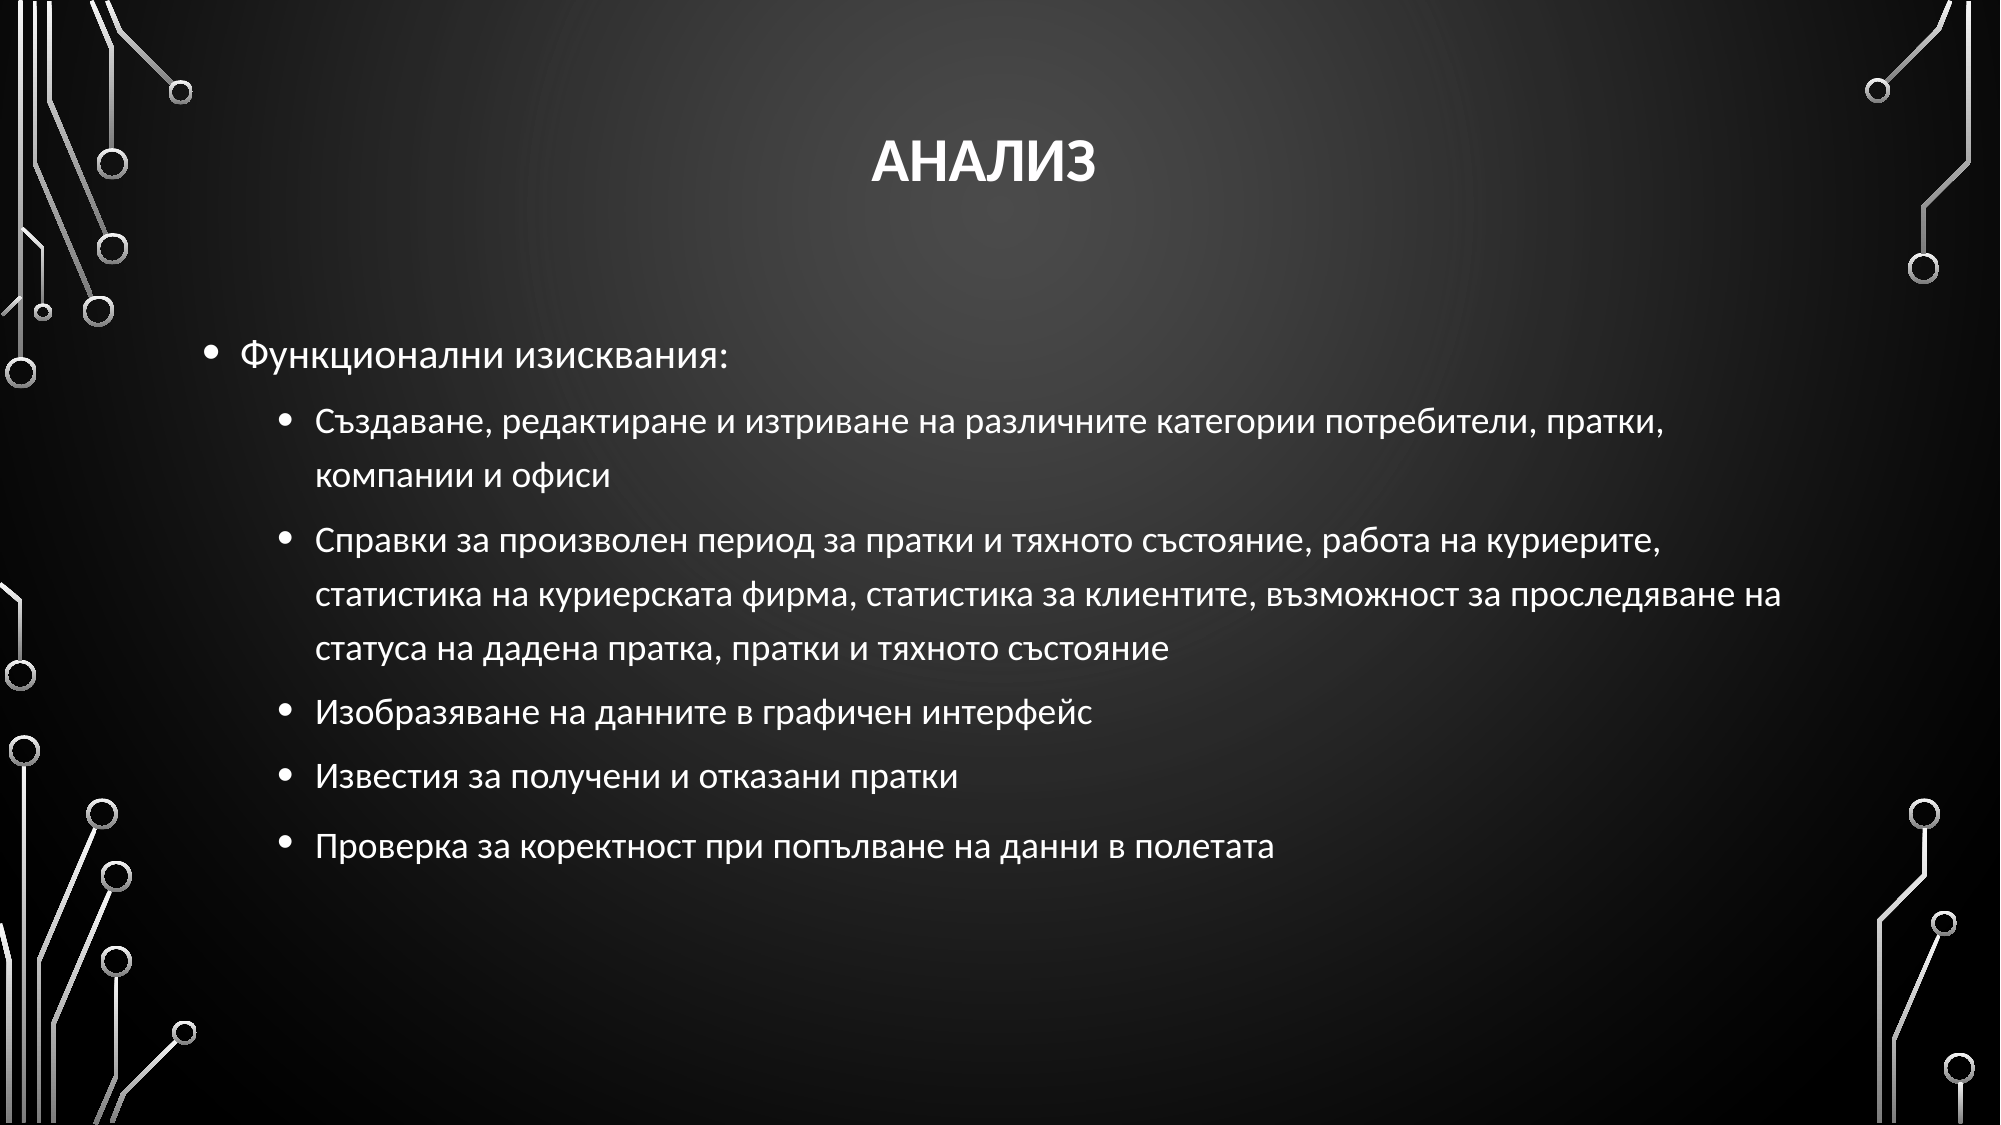

анализ
Функционални изисквания:
Създаване, редактиране и изтриване на различните категории потребители, пратки, компании и офиси
Справки за произволен период за пратки и тяхното състояние, работа на куриерите, статистика на куриерската фирма, статистика за клиентите, възможност за проследяване на статуса на дадена пратка, пратки и тяхното състояние
Изобразяване на данните в графичен интерфейс
Известия за получени и отказани пратки
Проверка за коректност при попълване на данни в полетата